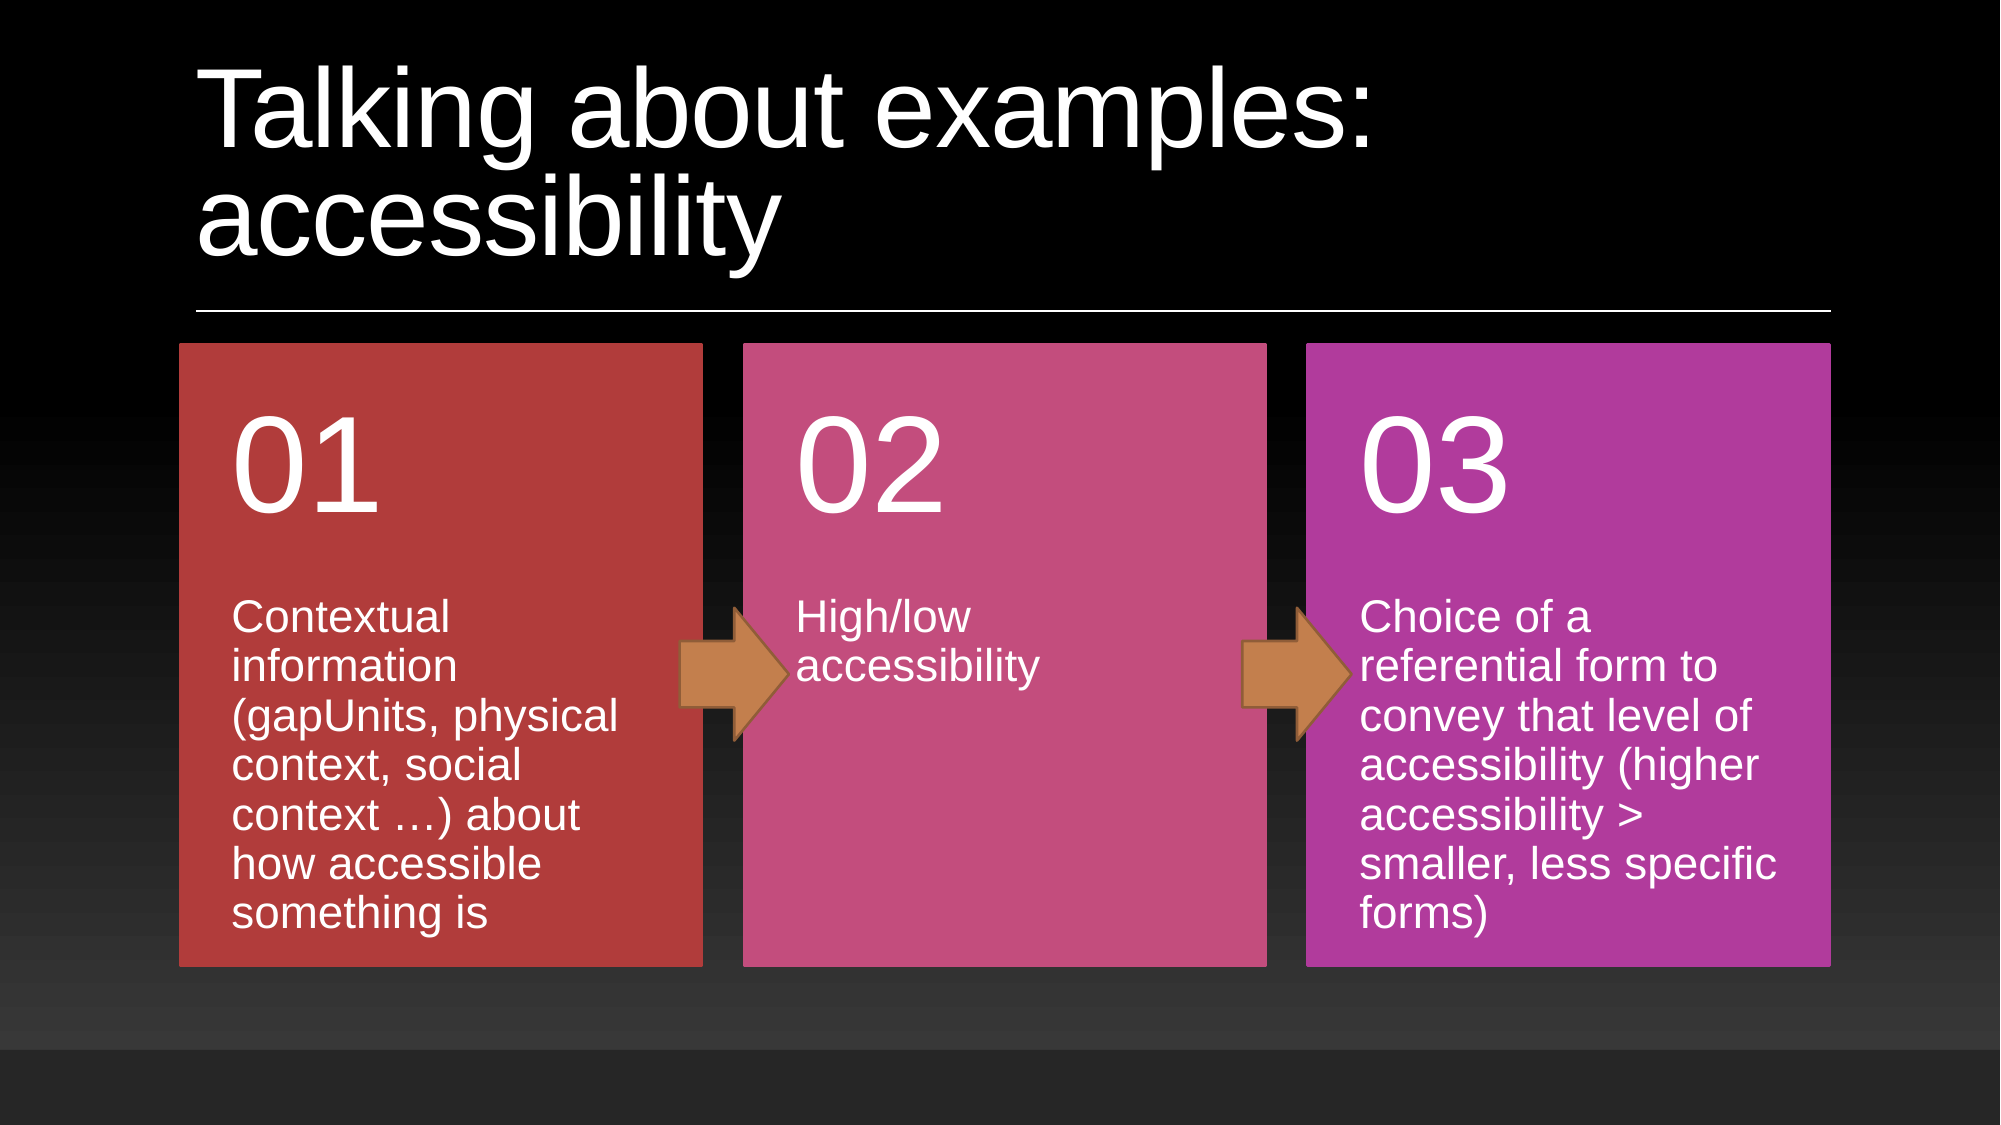

# Talking about examples: accessibility
Contextual information (gapUnits, physical context, social context …) about how accessible something is
01
High/low accessibility
02
Choice of a referential form to convey that level of accessibility (higher accessibility > smaller, less specific forms)
03